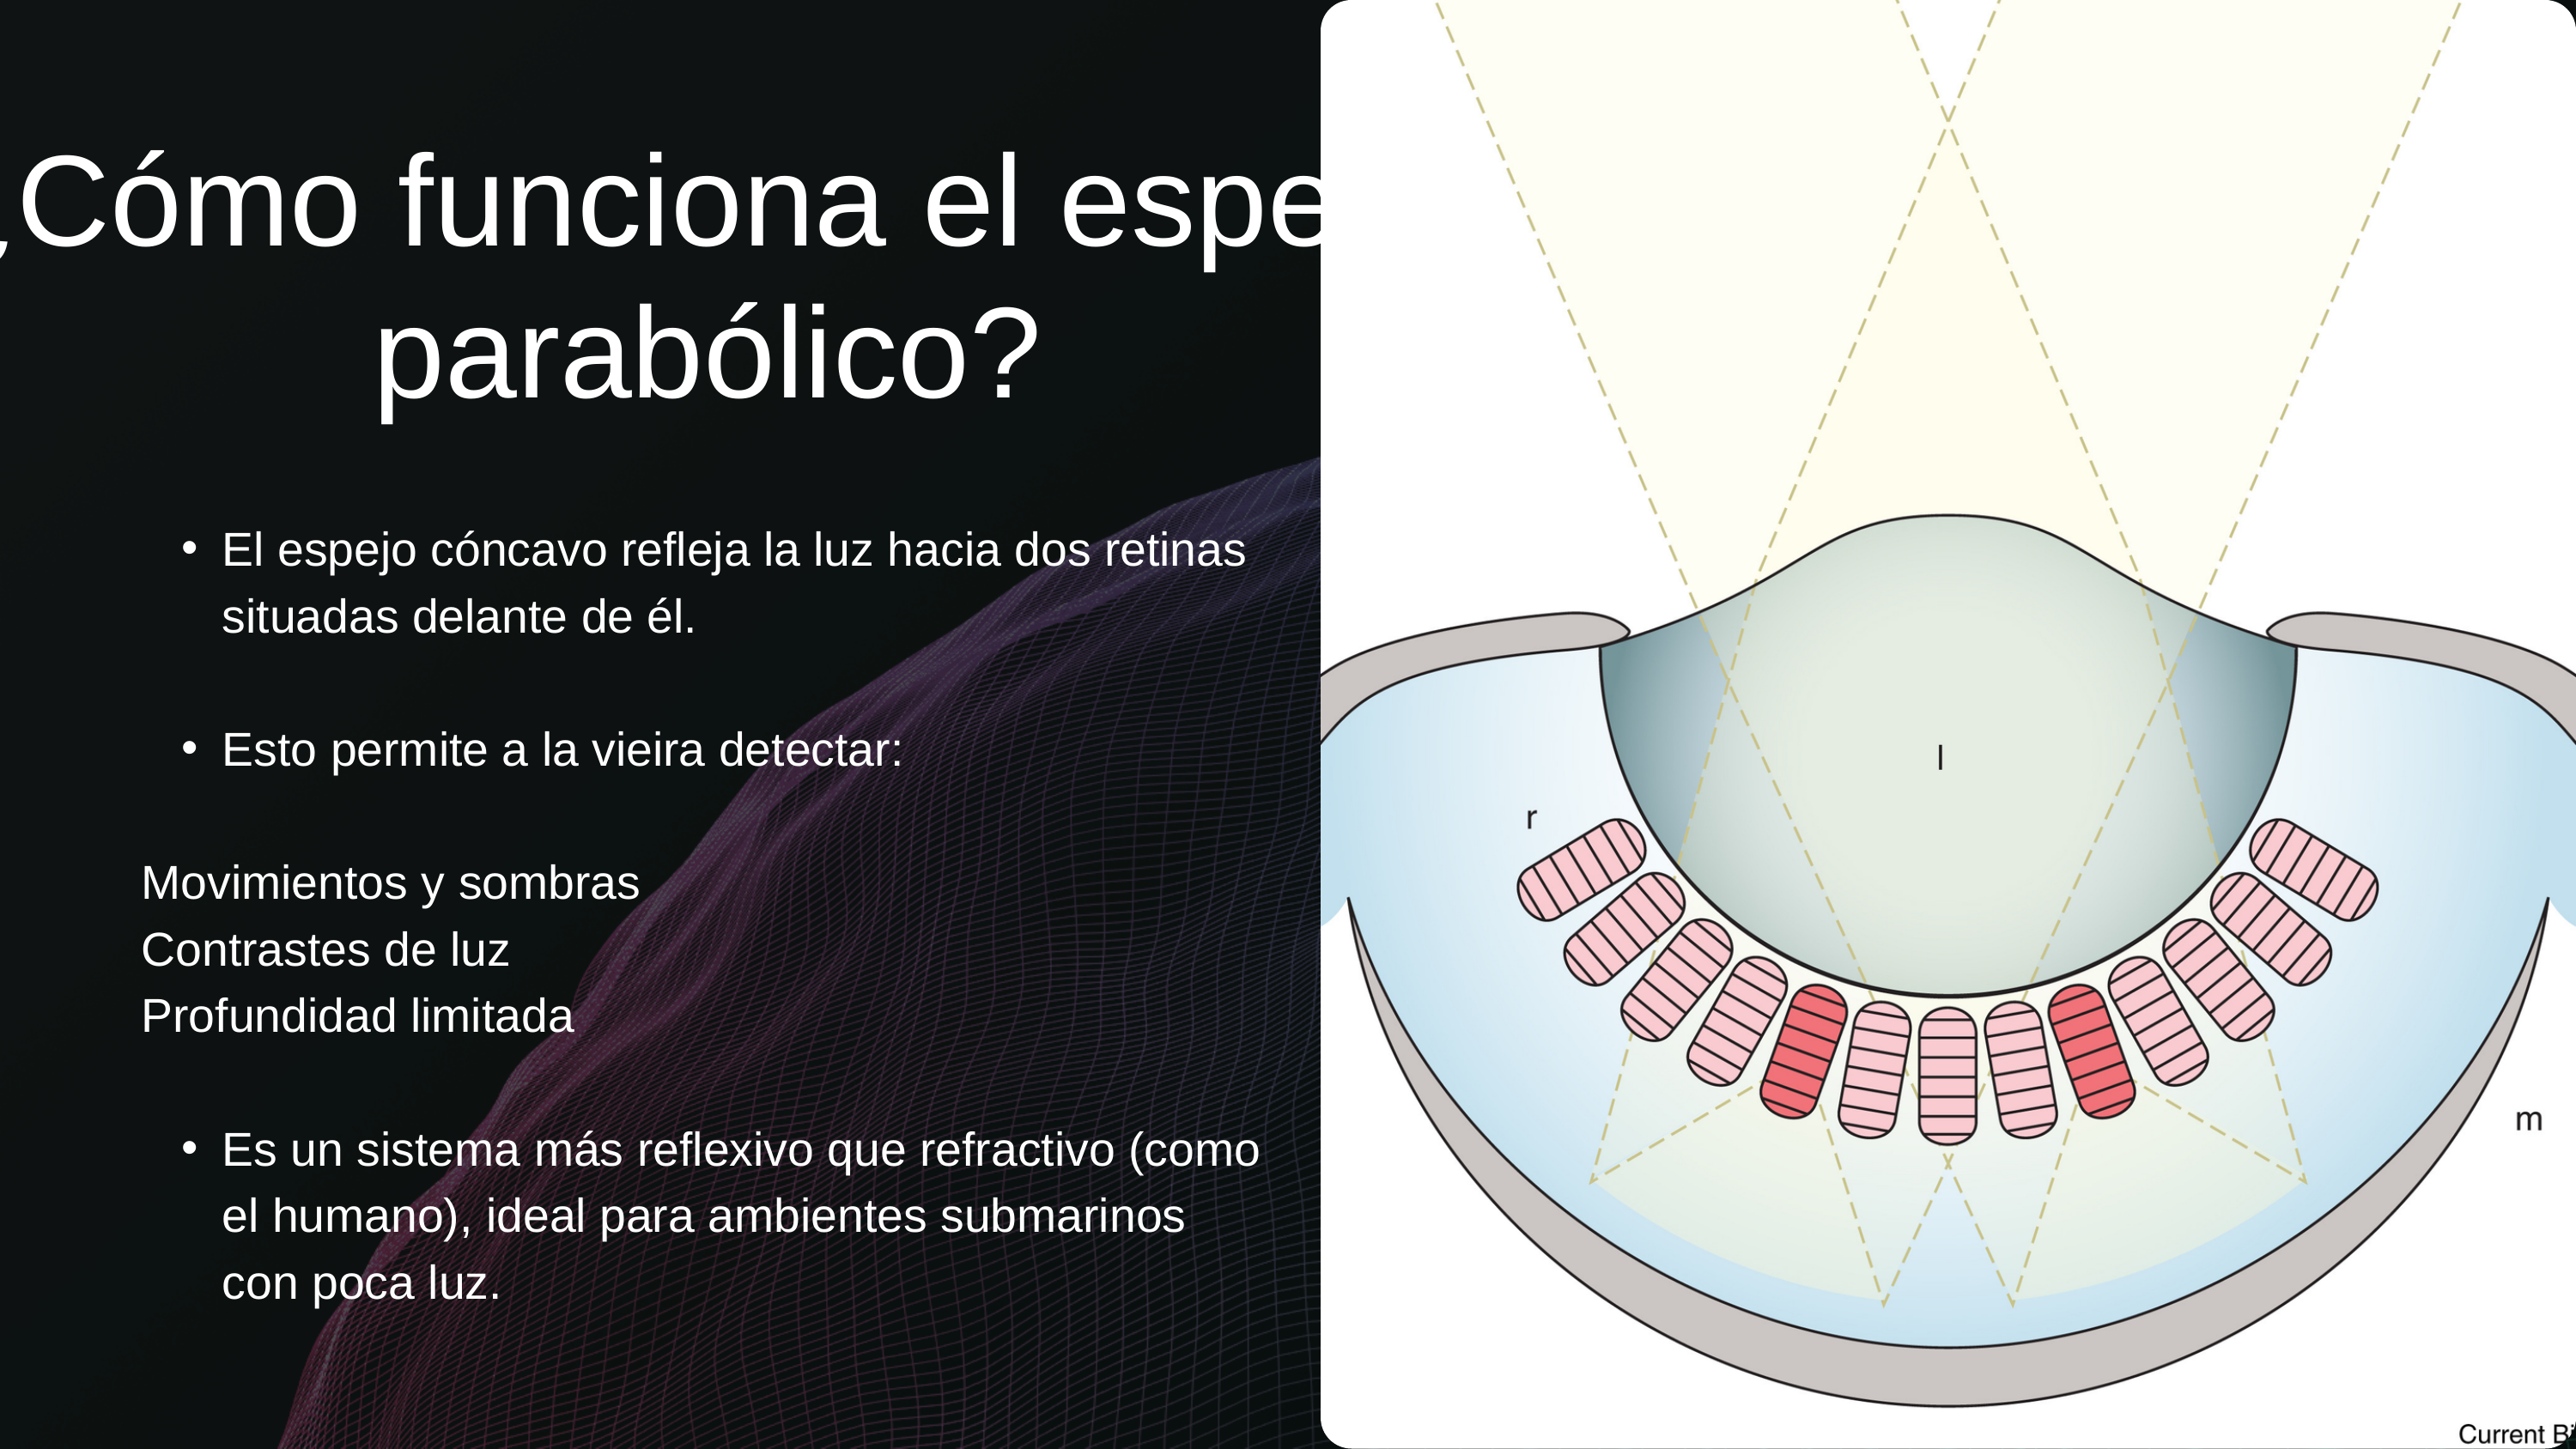

¿Cómo funciona el espejo
parabólico?

El espejo cóncavo refleja la luz hacia dos retinas situadas delante de él.

Esto permite a la vieira detectar:

Movimientos y sombras
Contrastes de luz
Profundidad limitada

Es un sistema más reflexivo que refractivo (como el humano), ideal para ambientes submarinos con poca luz.